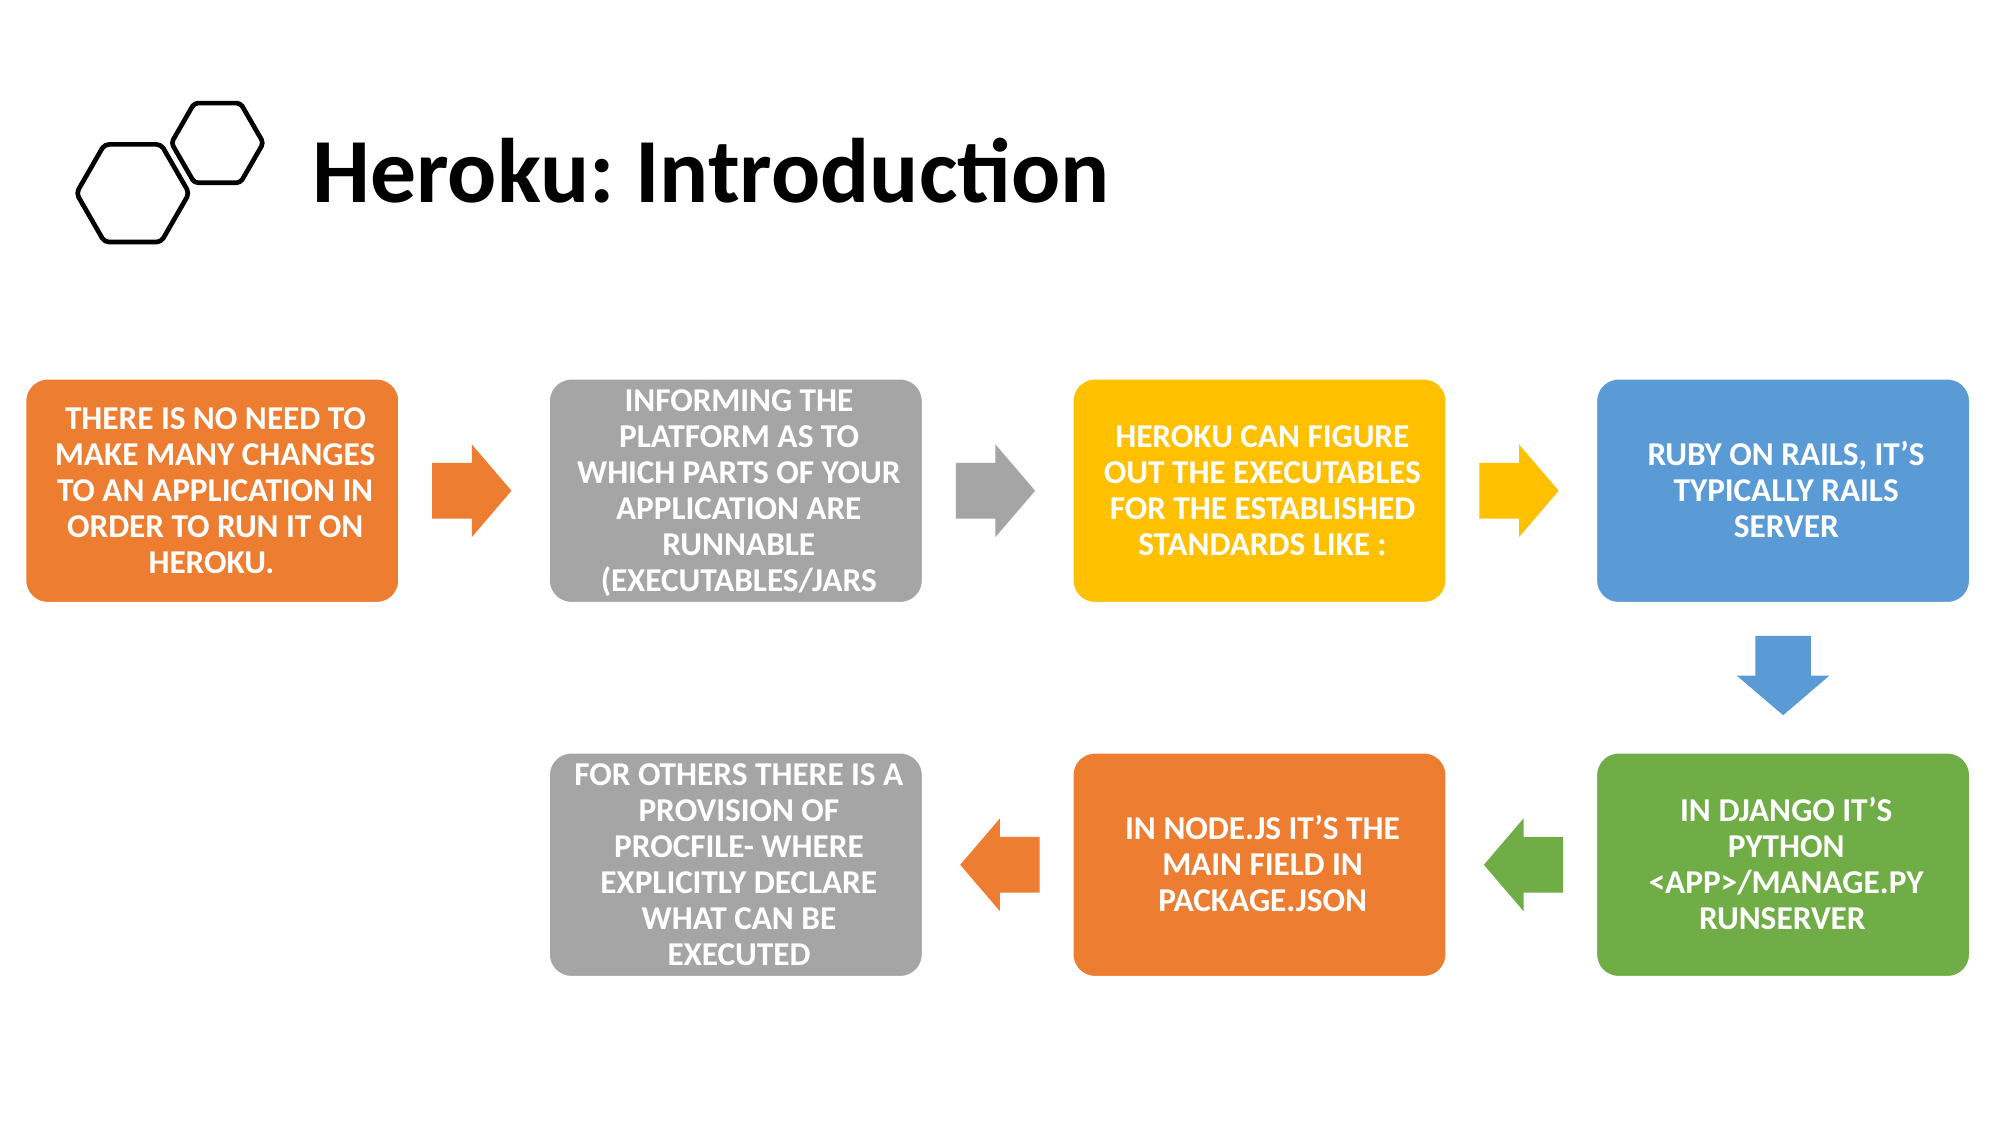

# Heroku: Introduction

There is no need to make many changes to an application in order to run it on Heroku.

One requirement is informing the platform as to which parts of your application are runnable (Executables/Jars etc).

Heroku can figure out the executables for the established standards like :

Ruby on Rails, it’s typically rails server

in Django it’s python <app>/manage.py runserver

in Node.js it’s the main field in package.json

For others there is a provision of ProcFile- where explicitly declare what can be executed